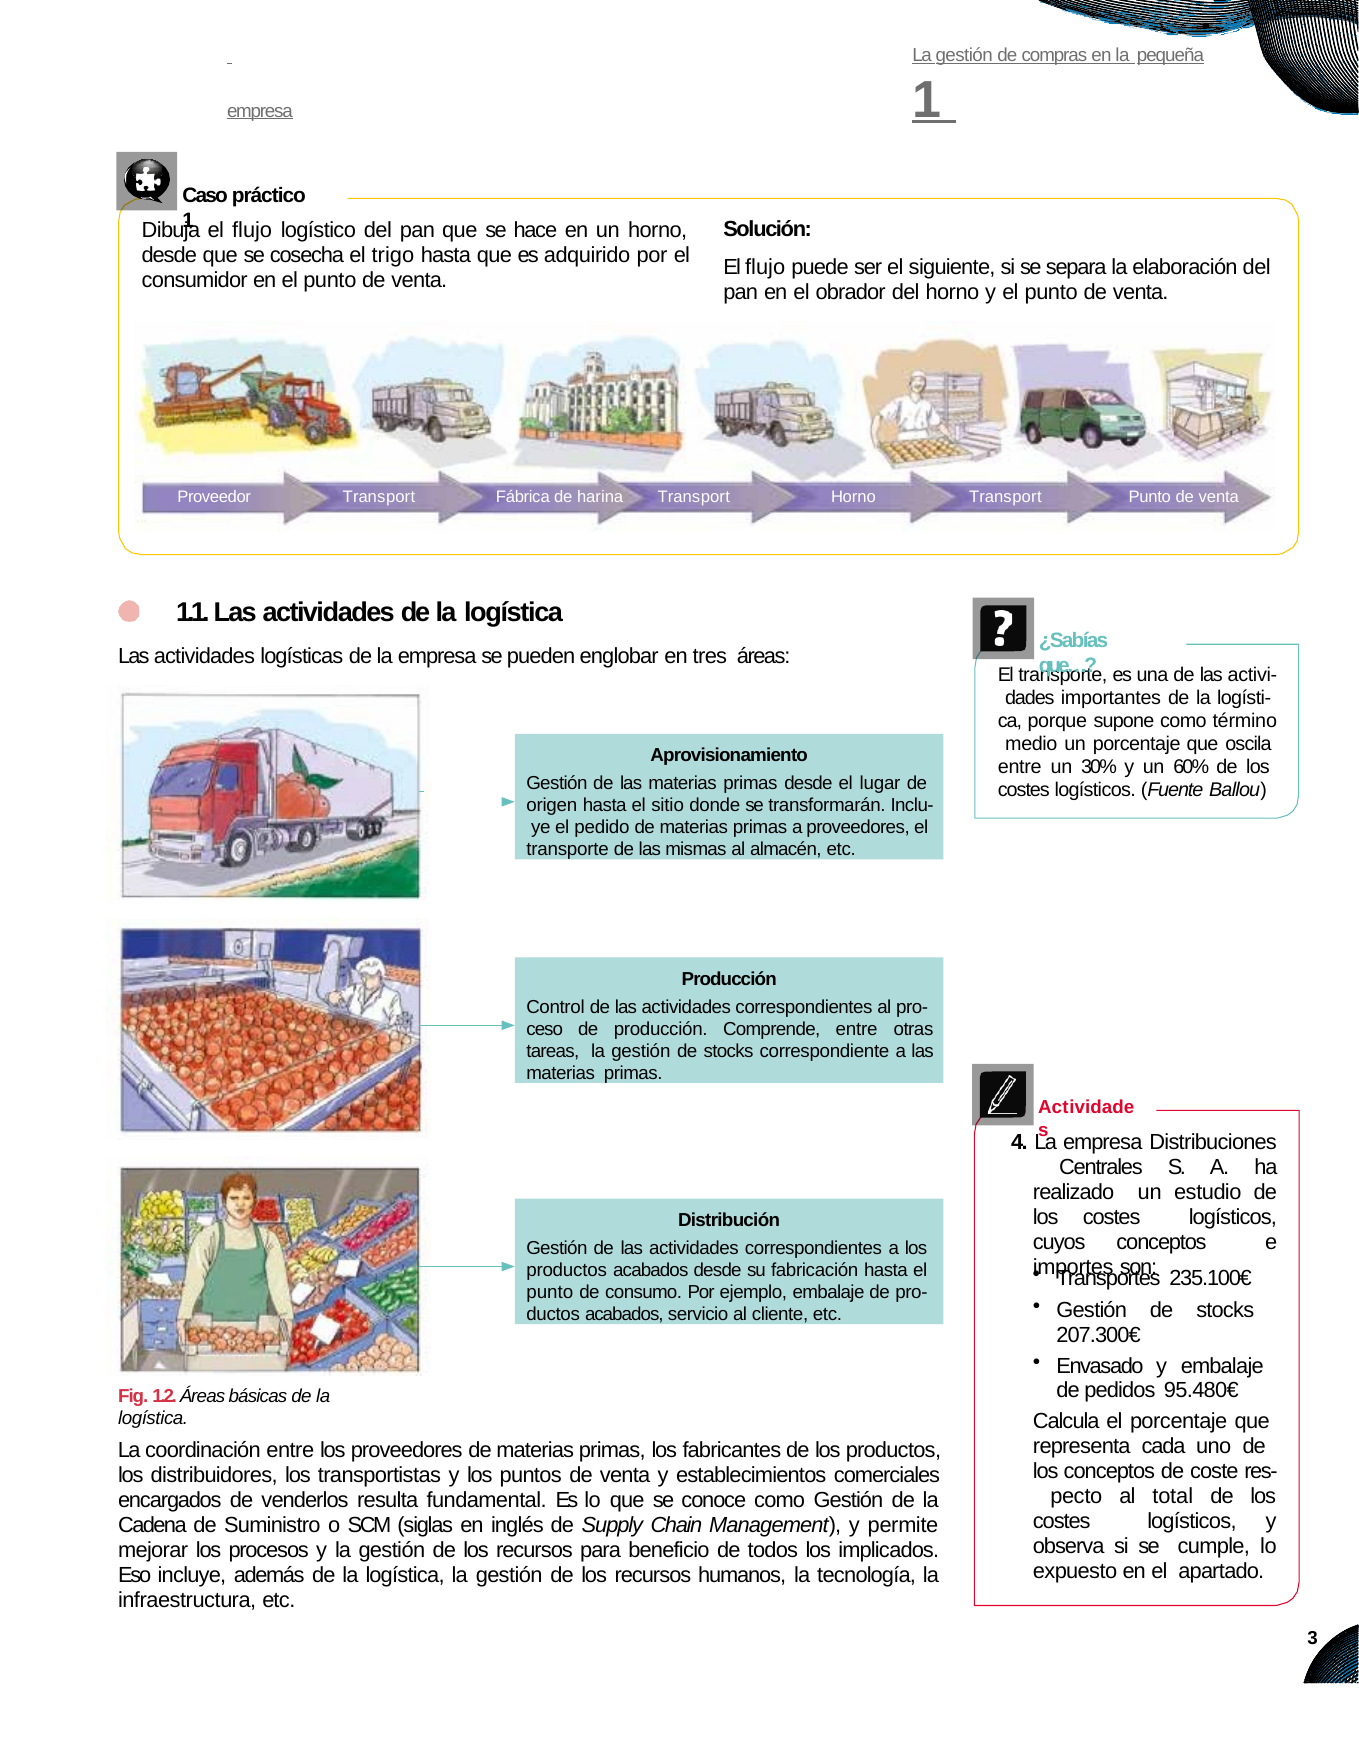

# La gestión de compras en la pequeña empresa	1

Caso práctico 1
Solución:
El flujo puede ser el siguiente, si se separa la elaboración del  pan en el obrador del horno y el punto de venta.
Dibuja el flujo logístico del pan que se hace en un horno,  desde que se cosecha el trigo hasta que es adquirido por el  consumidor en el punto de venta.
Proveedor
Transporte
Fábrica de harina
Transporte
Horno
Transporte
Punto de venta
1.1. Las actividades de la logística
Las actividades logísticas de la empresa se pueden englobar en tres áreas:

¿Sabías que…?
El transporte, es una de las activi-  dades importantes de la logísti-  ca, porque supone como término  medio un porcentaje que oscila  entre un 30% y un 60% de los  costes logísticos. (Fuente Ballou)

Aprovisionamiento
Gestión de las materias primas desde el lugar de  origen hasta el sitio donde se transformarán. Inclu-  ye el pedido de materias primas a proveedores, el  transporte de las mismas al almacén, etc.

Producción
Control de las actividades correspondientes al pro-  ceso de producción. Comprende, entre otras tareas,  la gestión de stocks correspondiente a las materias  primas.

Actividades
4. La empresa Distribuciones  Centrales S. A. ha realizado  un estudio de los costes  logísticos, cuyos conceptos  e importes son:

Distribución
Gestión de las actividades correspondientes a los  productos acabados desde su fabricación hasta el  punto de consumo. Por ejemplo, embalaje de pro-  ductos acabados, servicio al cliente, etc.
Transportes 235.100€
Gestión de stocks  207.300€
Envasado y embalaje  de pedidos 95.480€
Calcula el porcentaje que  representa cada uno de  los conceptos de coste res-  pecto al total de los costes  logísticos, y observa si se  cumple, lo expuesto en el  apartado.

Fig. 1.2. Áreas básicas de la logística.
La coordinación entre los proveedores de materias primas, los fabricantes de los productos,  los distribuidores, los transportistas y los puntos de venta y establecimientos comerciales  encargados de venderlos resulta fundamental. Es lo que se conoce como Gestión de la  Cadena de Suministro o SCM (siglas en inglés de Supply Chain Management), y permite  mejorar los procesos y la gestión de los recursos para beneficio de todos los implicados.  Eso incluye, además de la logística, la gestión de los recursos humanos, la tecnología, la  infraestructura, etc.
3